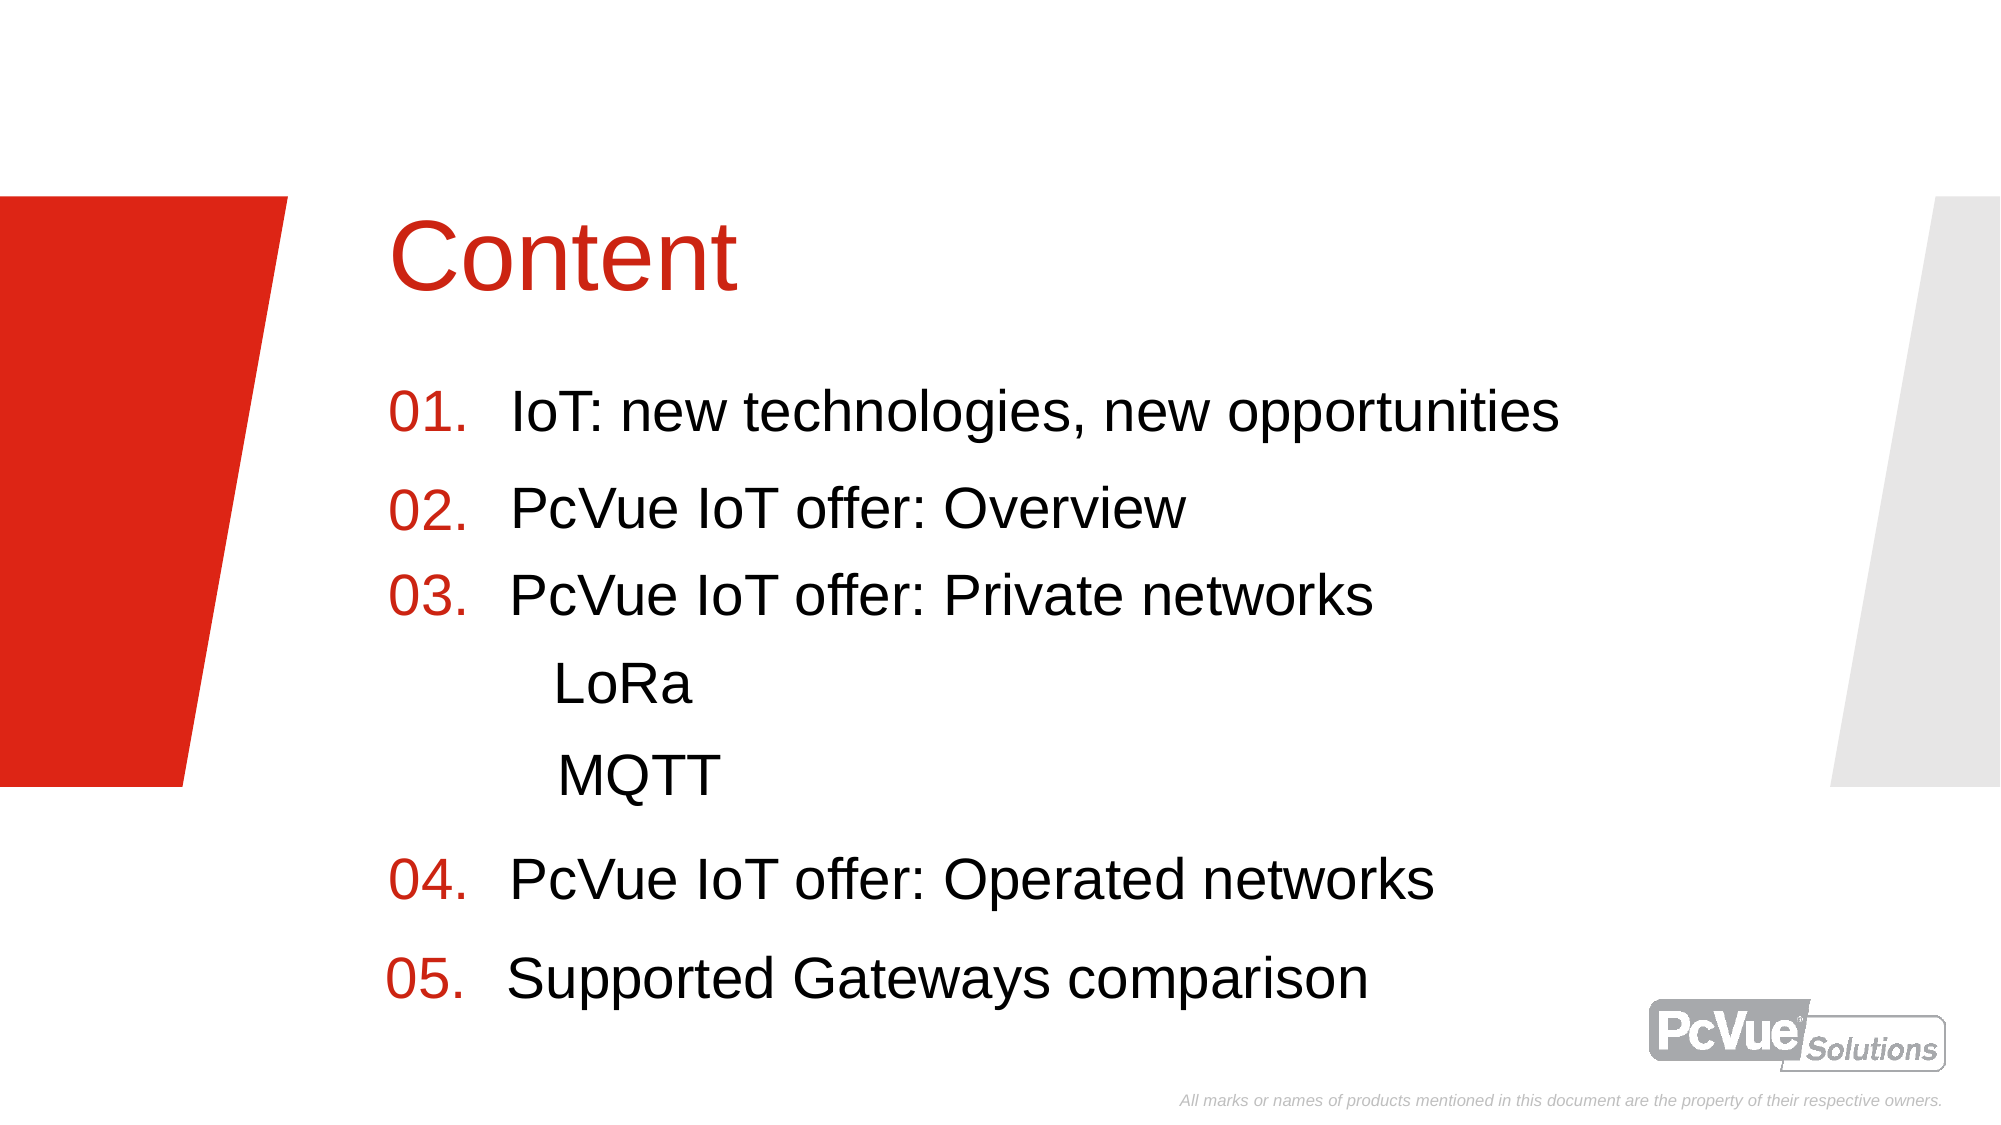

# Content
01.
IoT: new technologies, new opportunities
PcVue IoT offer: Overview

02.
PcVue IoT offer: Private networks
03.
LoRa
MQTT
04.
PcVue IoT offer: Operated networks
05.
Supported Gateways comparison